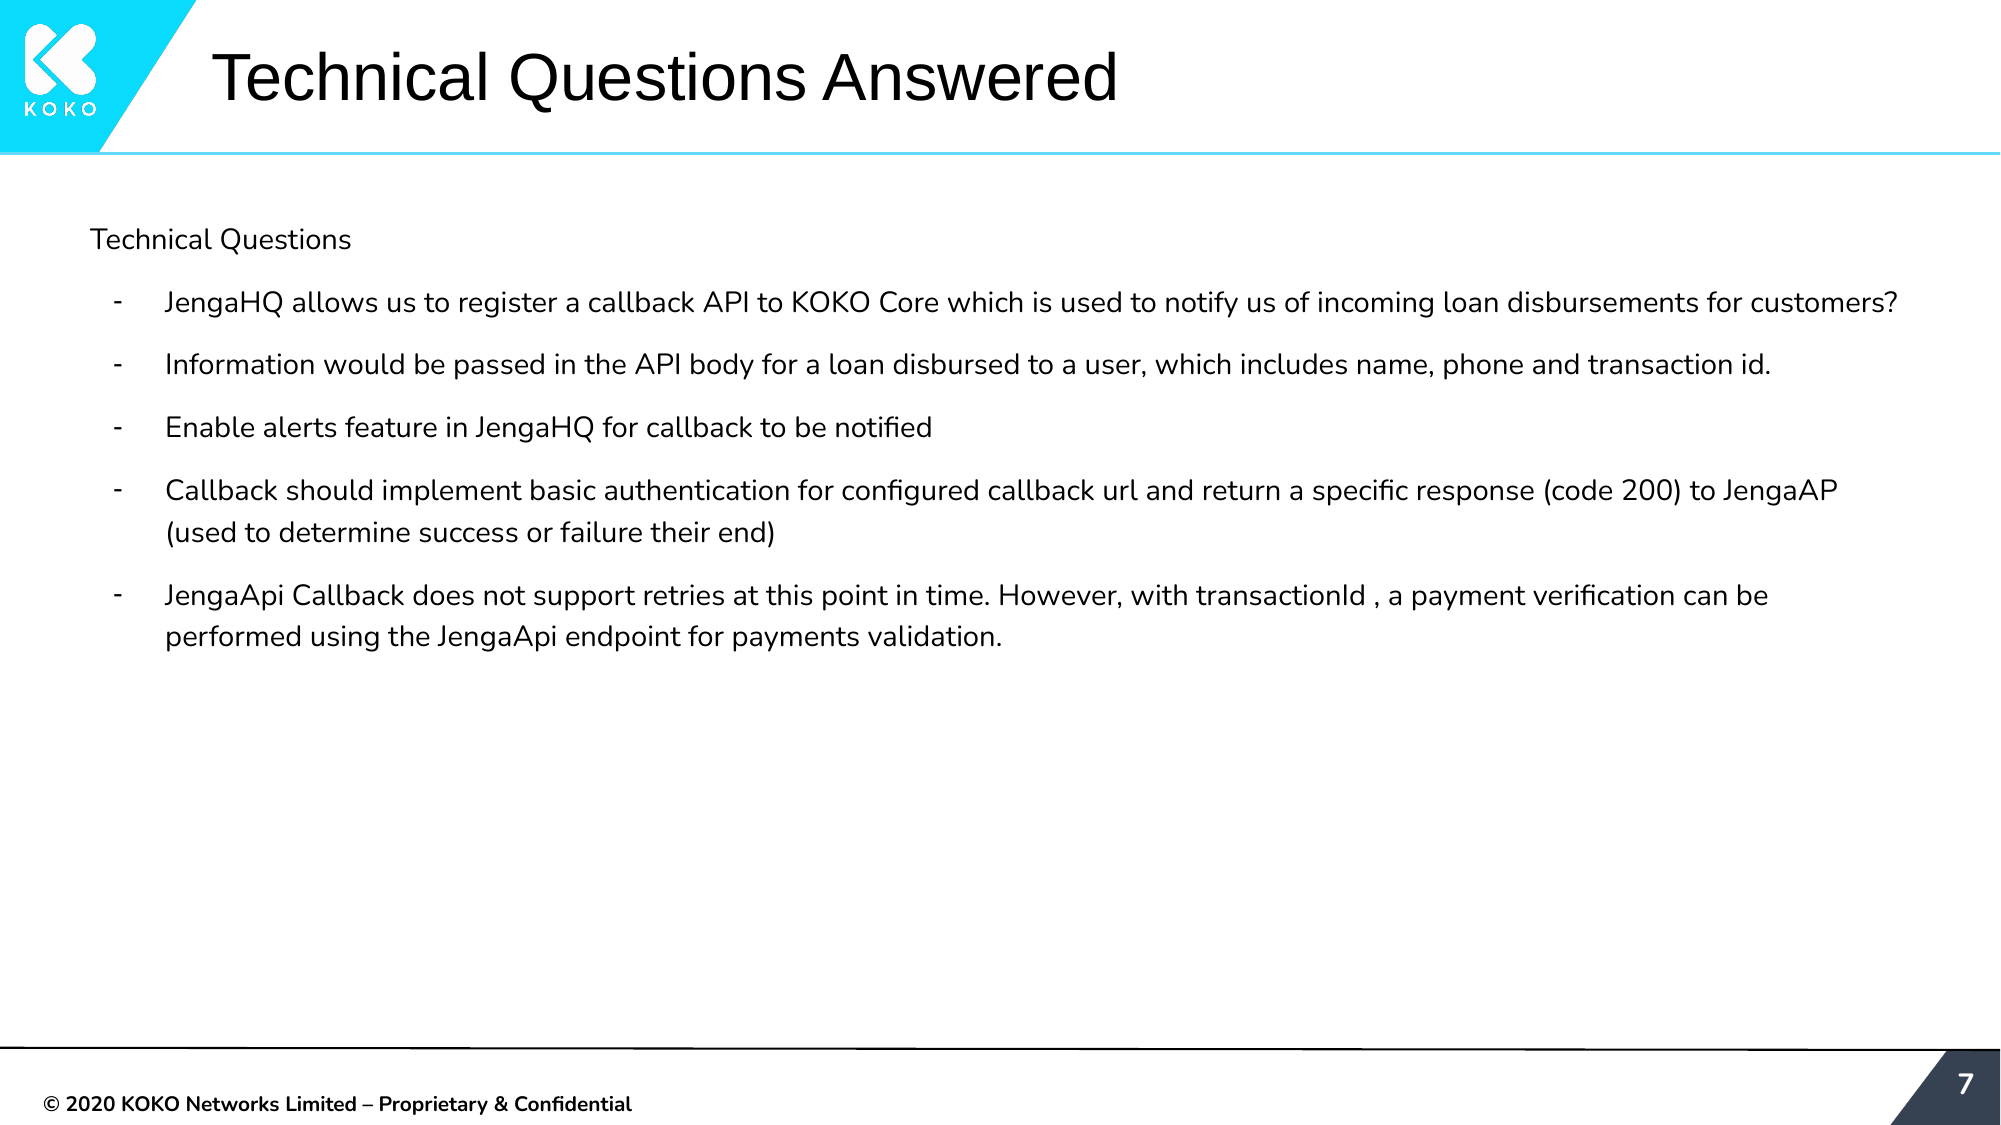

# Technical Questions Answered
Technical Questions
JengaHQ allows us to register a callback API to KOKO Core which is used to notify us of incoming loan disbursements for customers?
Information would be passed in the API body for a loan disbursed to a user, which includes name, phone and transaction id.
Enable alerts feature in JengaHQ for callback to be notified
Callback should implement basic authentication for configured callback url and return a specific response (code 200) to JengaAP (used to determine success or failure their end)
JengaApi Callback does not support retries at this point in time. However, with transactionId , a payment verification can be performed using the JengaApi endpoint for payments validation.

7